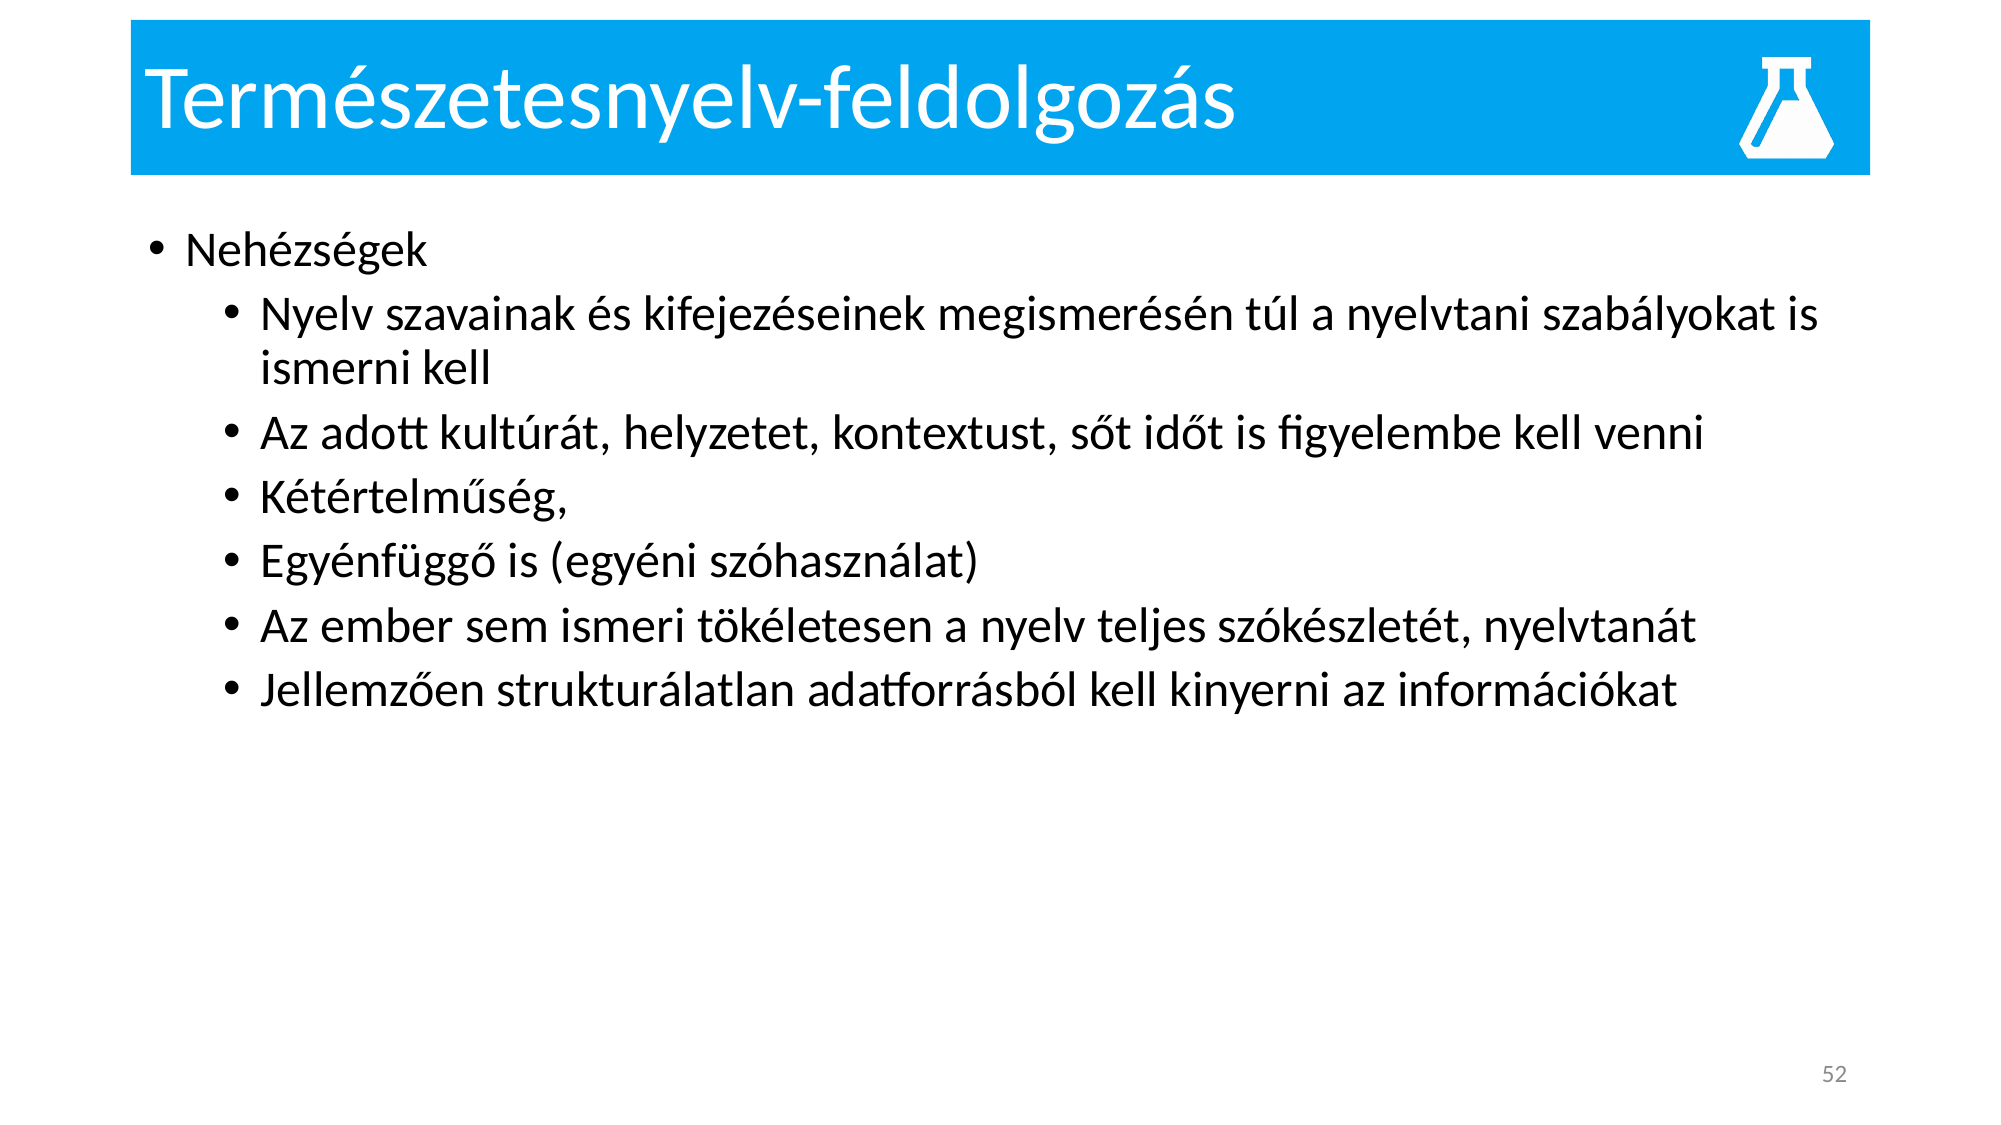

# Természetesnyelv-feldolgozás
Nehézségek
Nyelv szavainak és kifejezéseinek megismerésén túl a nyelvtani szabályokat is ismerni kell
Az adott kultúrát, helyzetet, kontextust, sőt időt is figyelembe kell venni
Kétértelműség,
Egyénfüggő is (egyéni szóhasználat)
Az ember sem ismeri tökéletesen a nyelv teljes szókészletét, nyelvtanát
Jellemzően strukturálatlan adatforrásból kell kinyerni az információkat

52